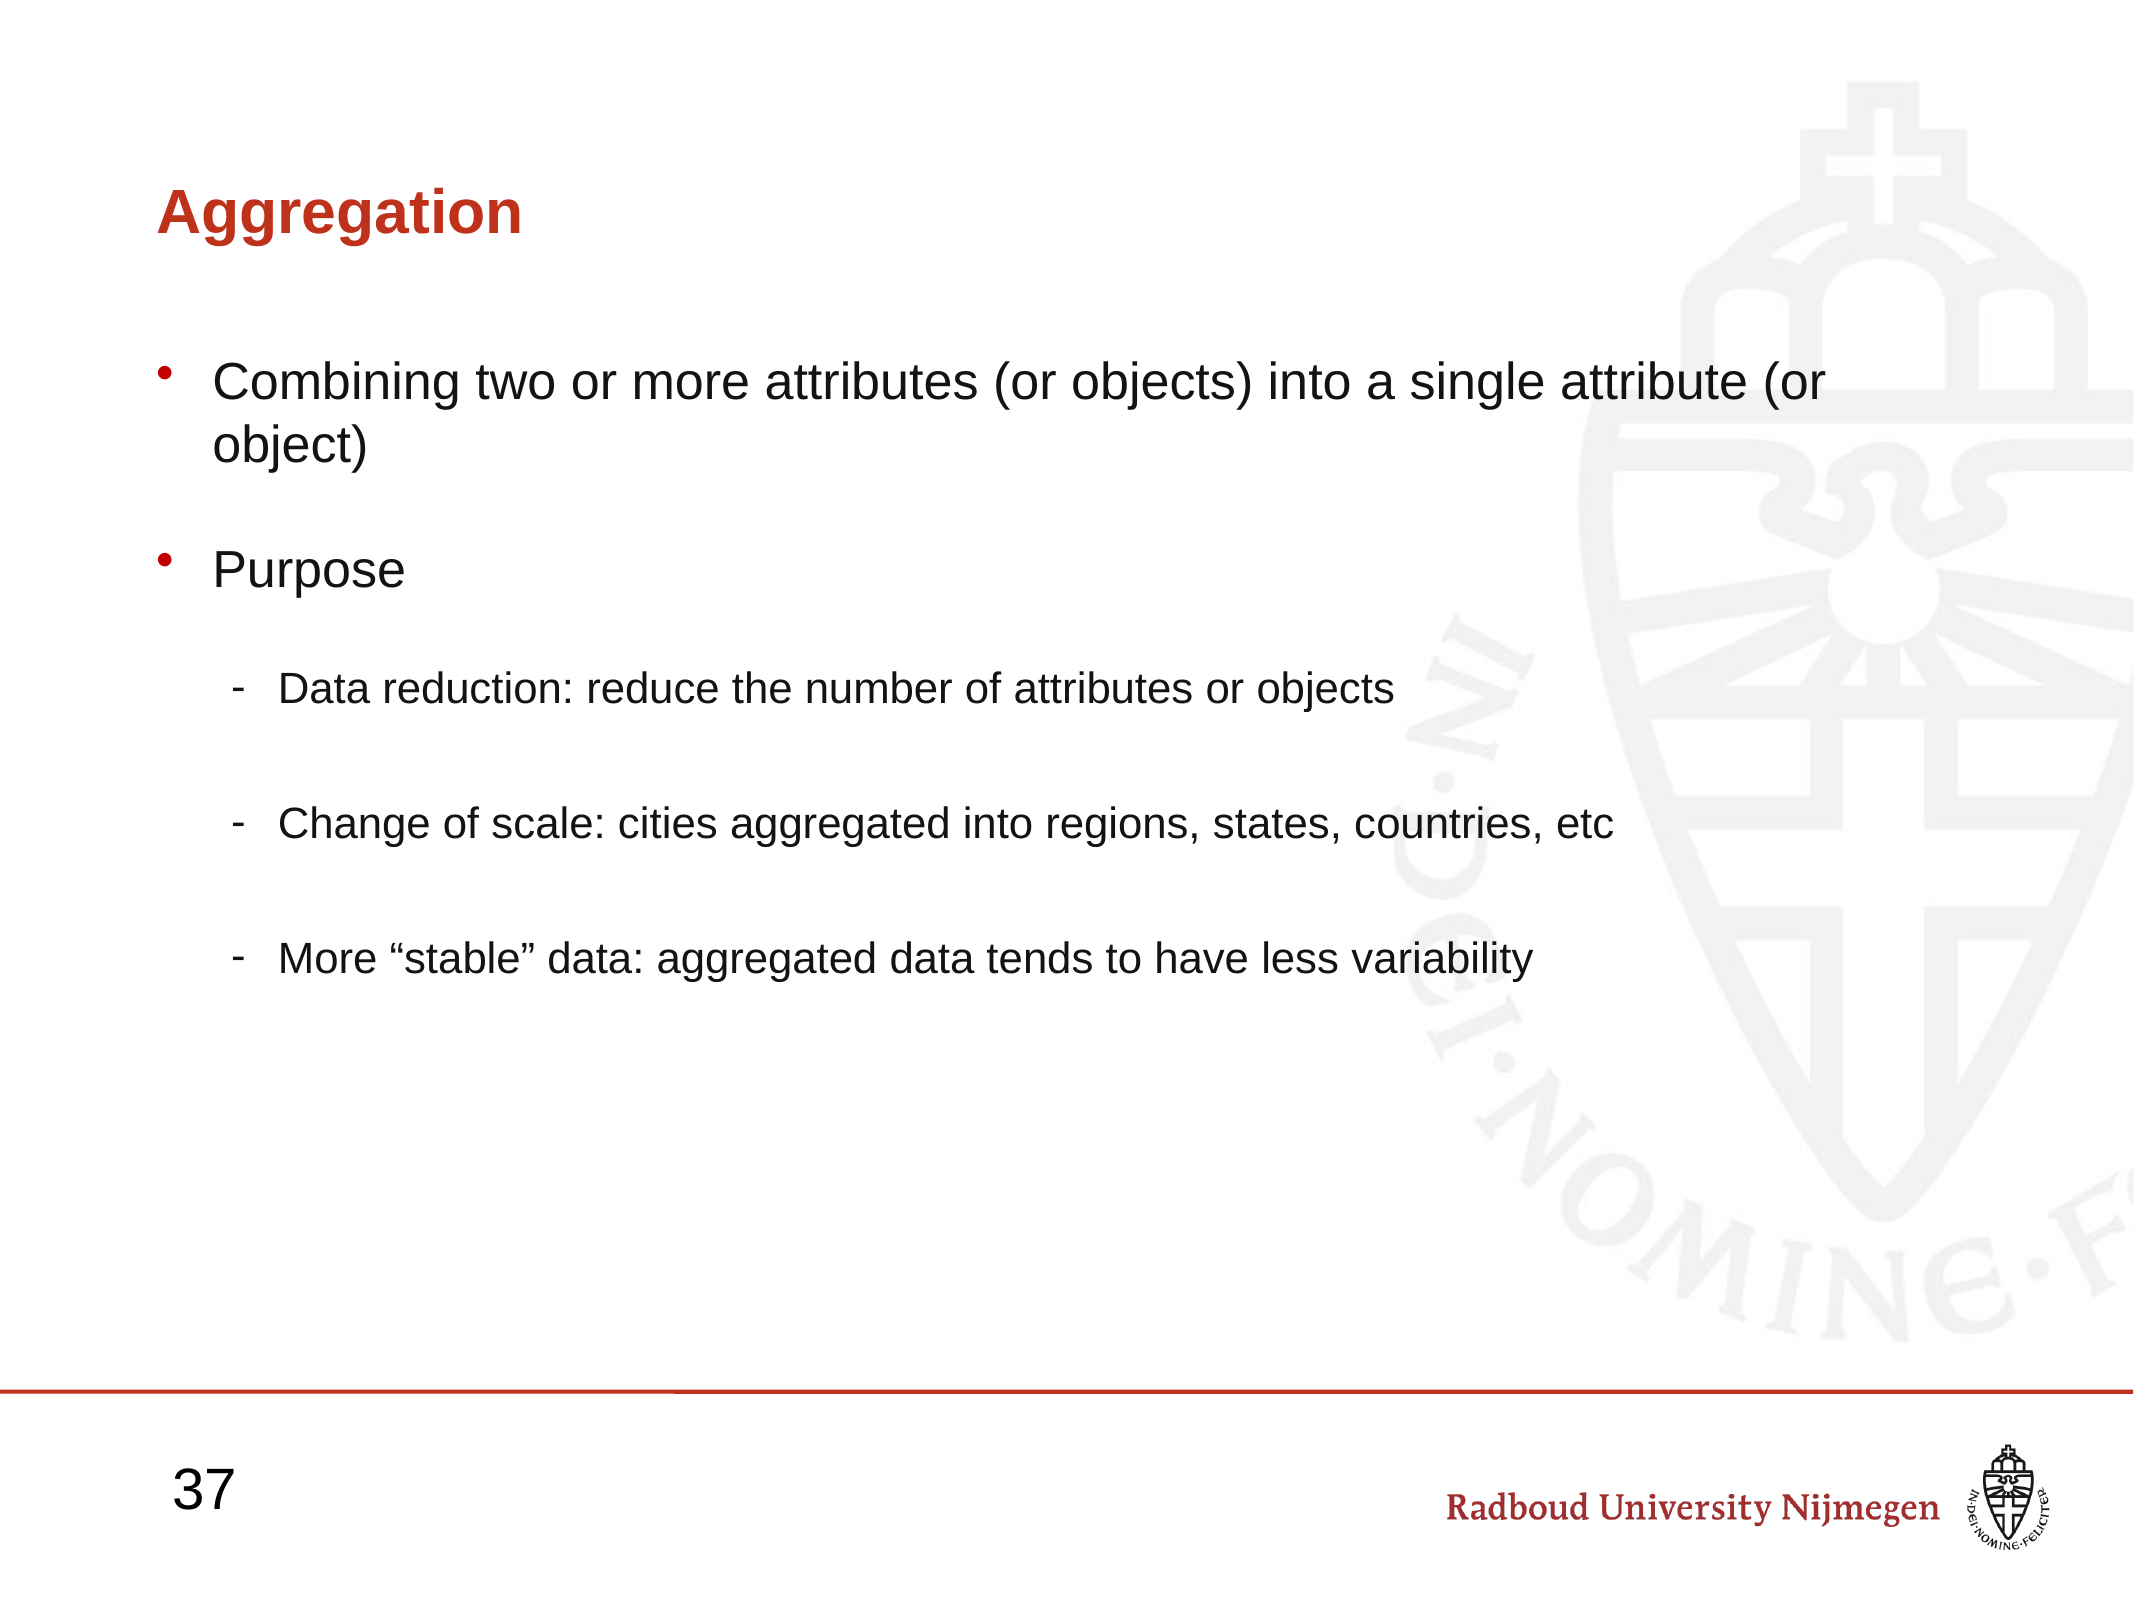

# Aggregation
Combining two or more attributes (or objects) into a single attribute (or object)

Purpose

Data reduction: reduce the number of attributes or objects

Change of scale: cities aggregated into regions, states, countries, etc

More “stable” data: aggregated data tends to have less variability
37